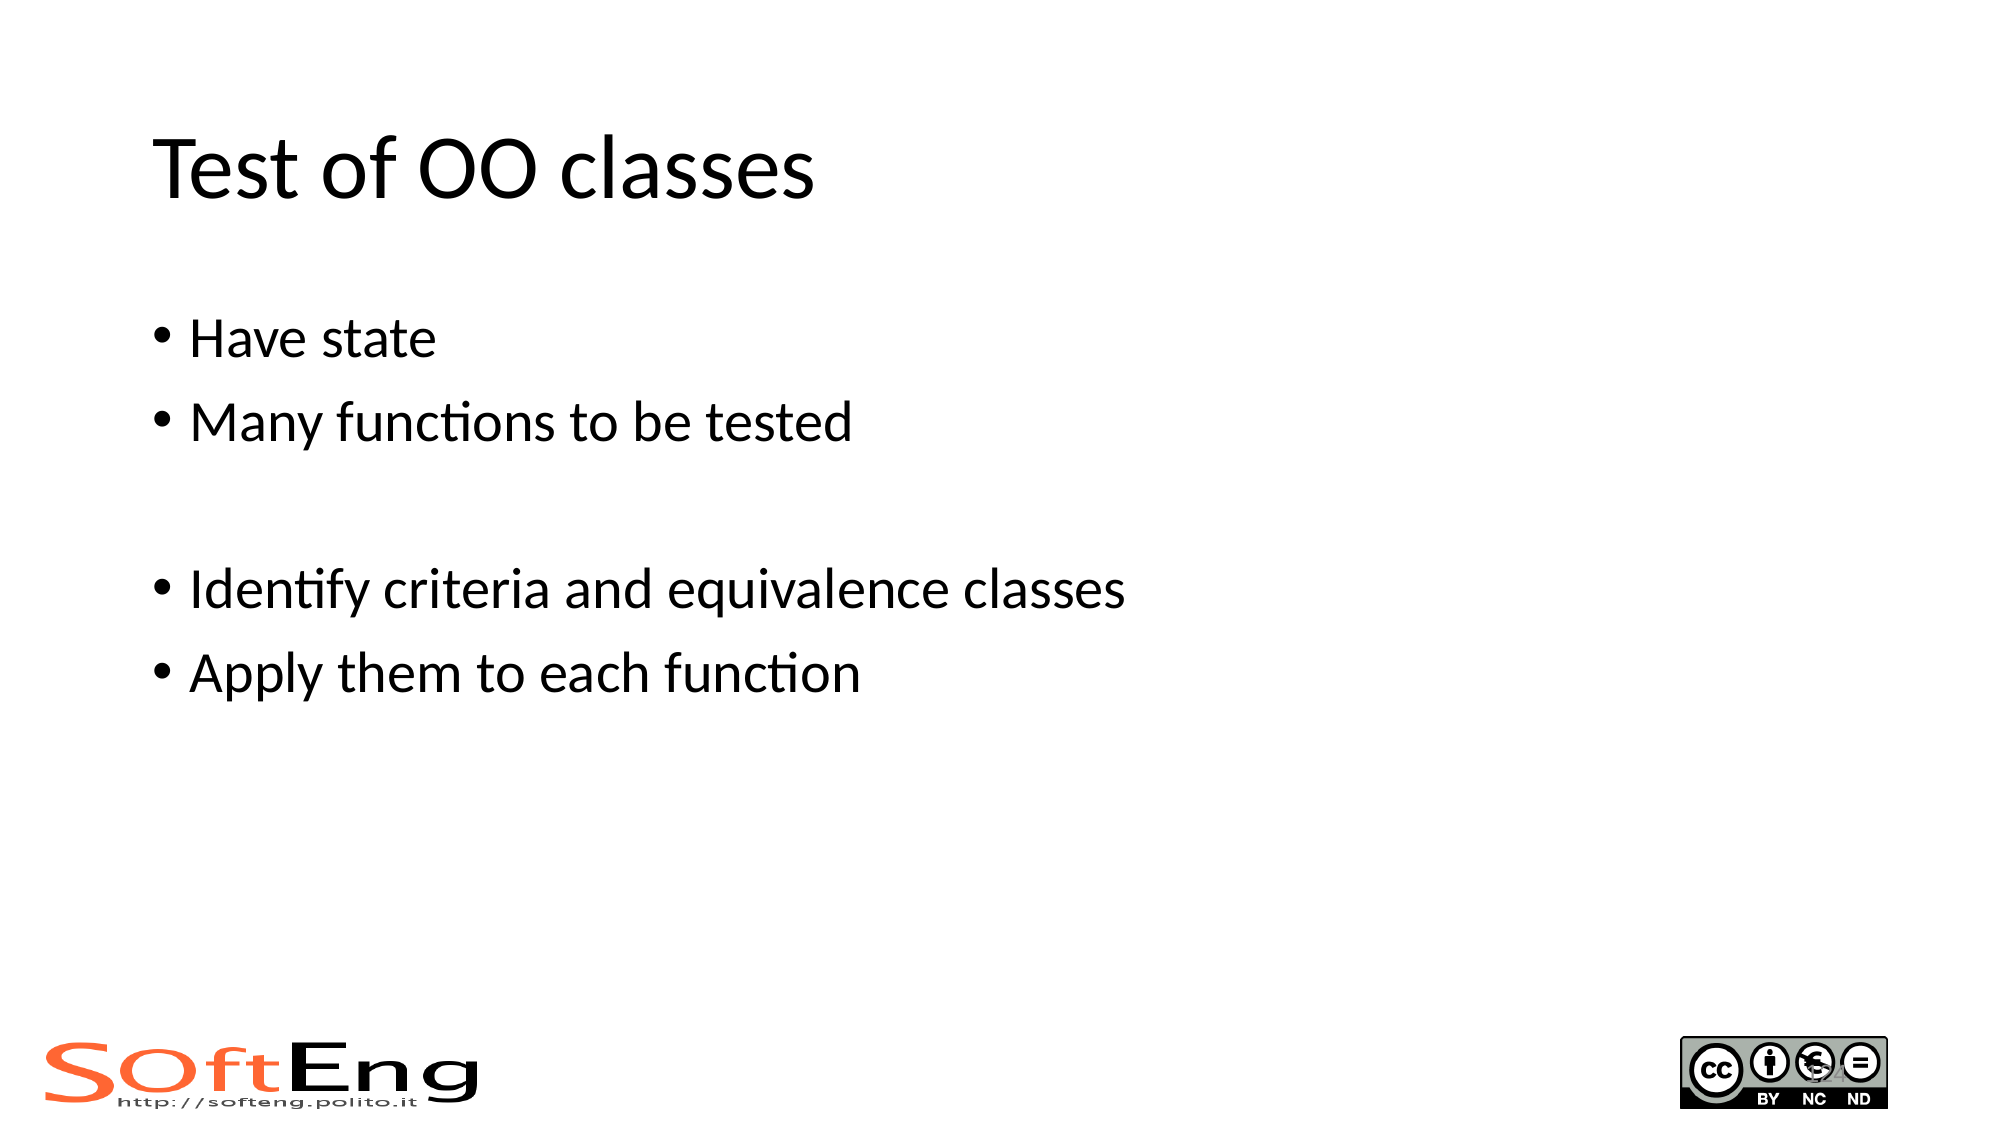

# Test of OO classes
Have state
Many functions to be tested

Identify criteria and equivalence classes
Apply them to each function

124